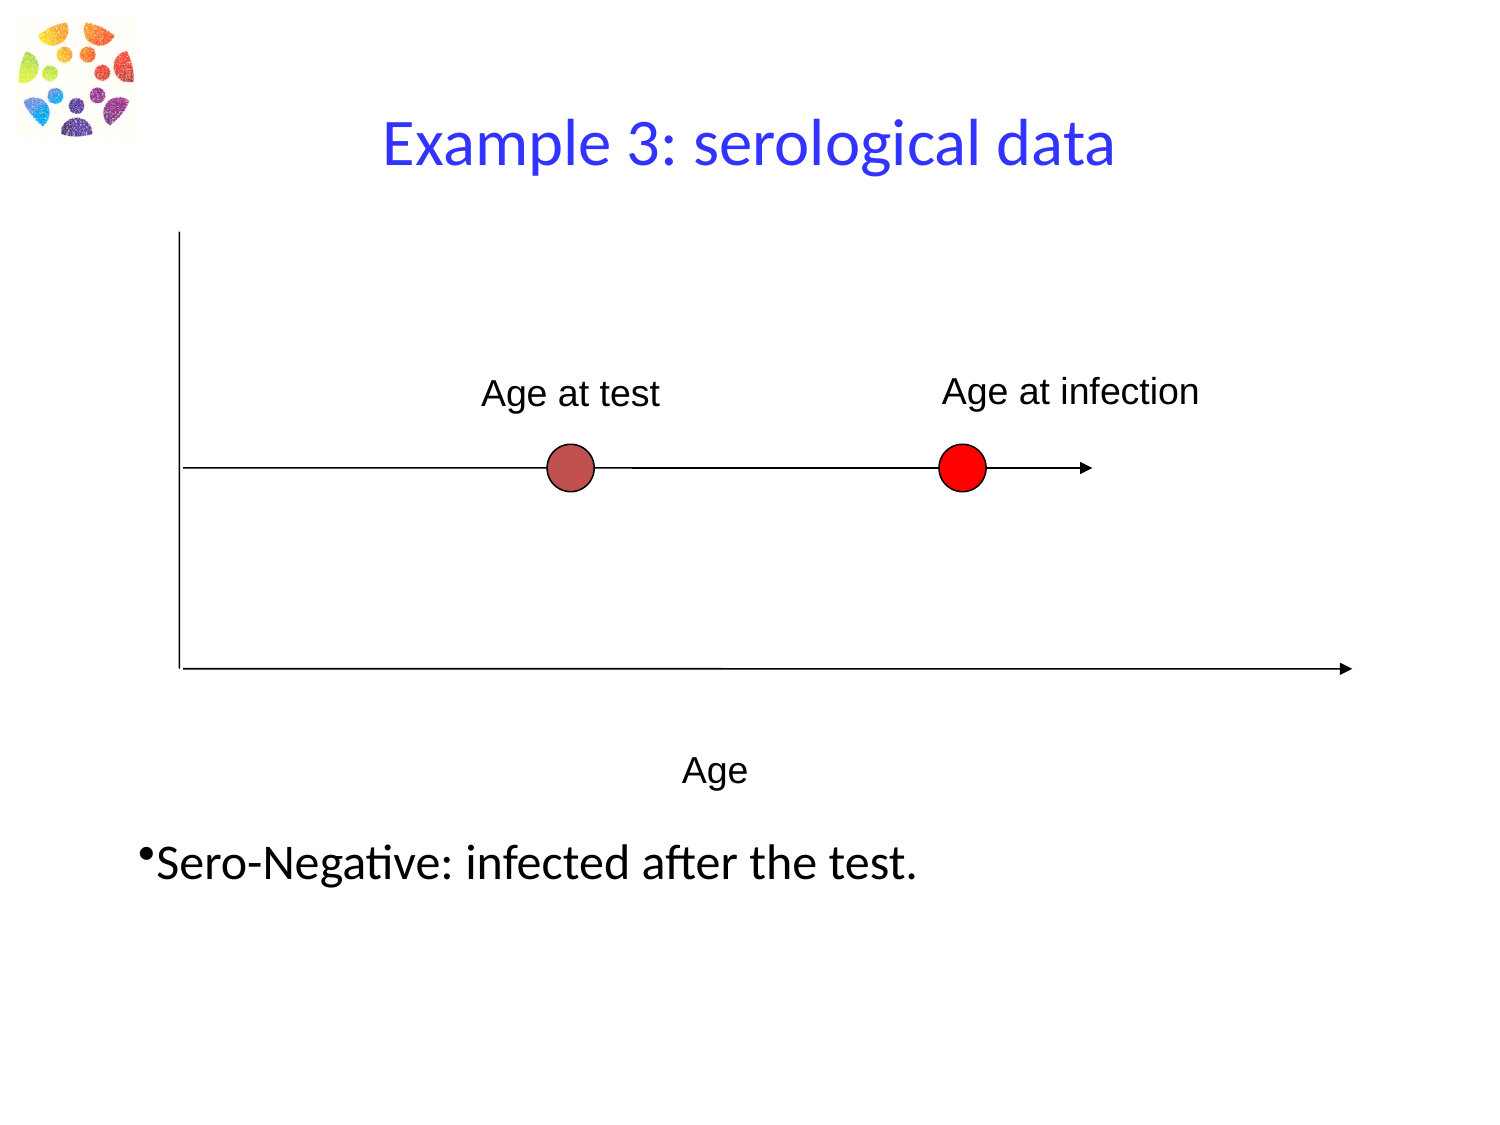

Example 3: serological data

Age at infection
Age at test

Age
Sero-Negative: infected after the test.